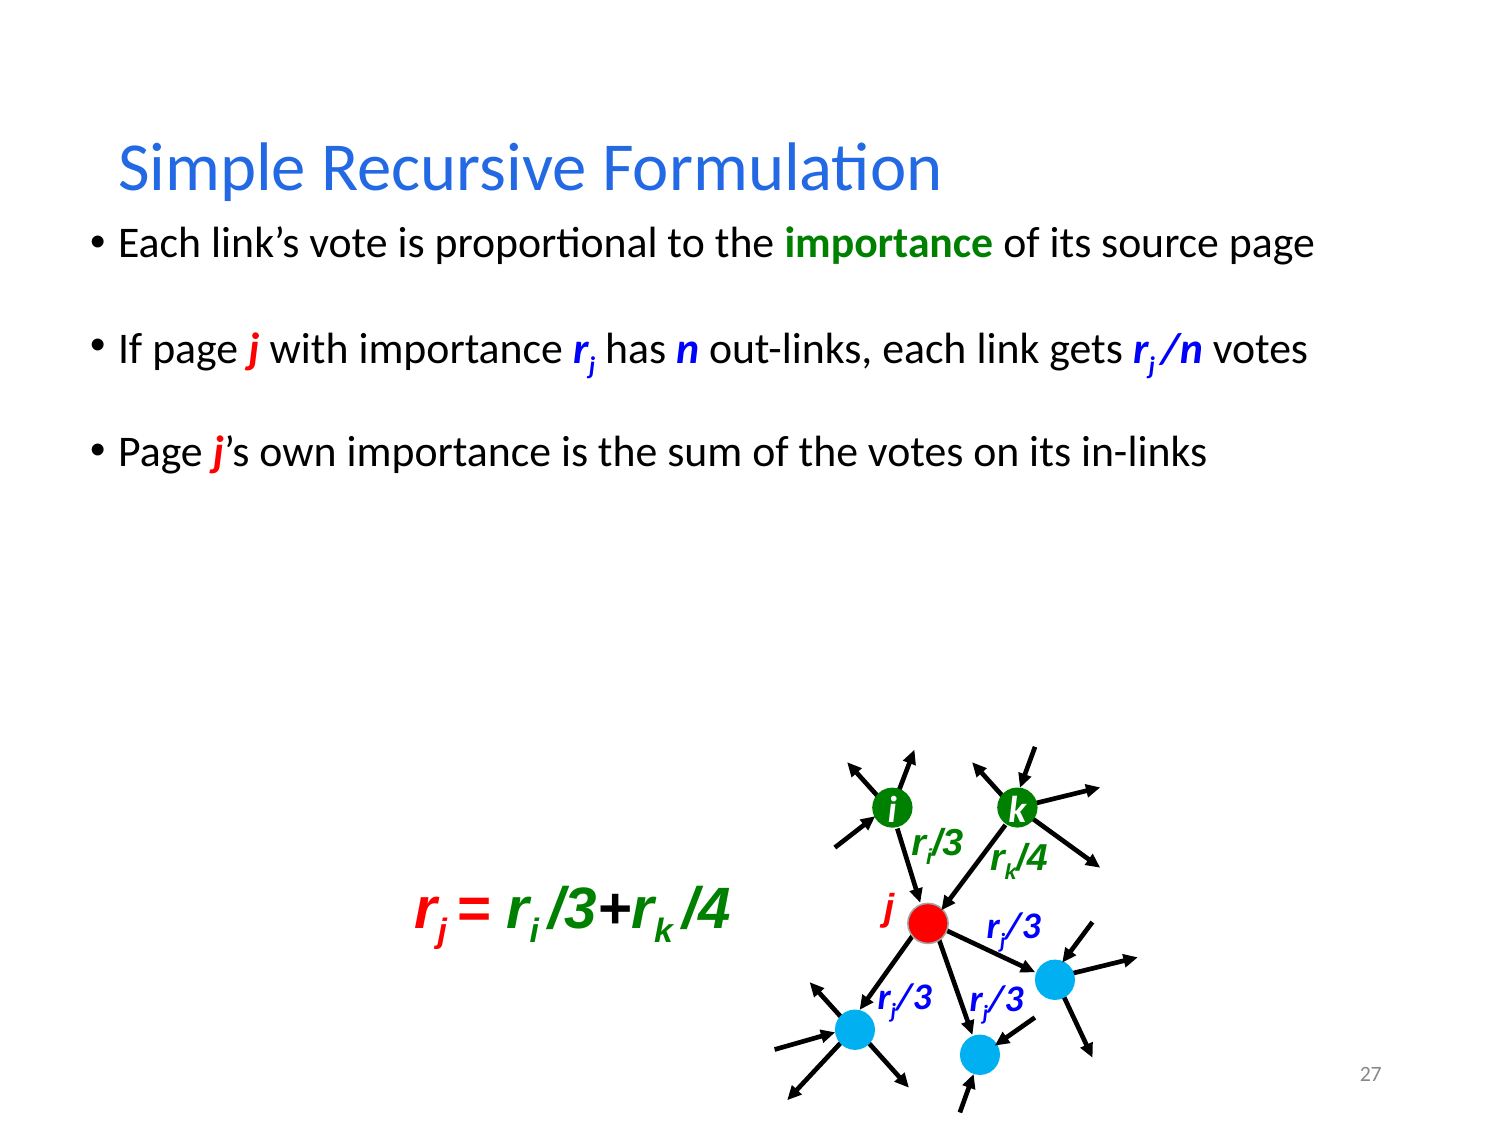

# Simple Recursive Formulation
Each link’s vote is proportional to the importance of its source page

If page j with importance rj has n out-links, each link gets rj /n votes

Page j’s own importance is the sum of the votes on its in-links
k
i
ri/3
rk/4
rj = ri /3+rk /4
j
rj/3

rj/3
rj/3

27